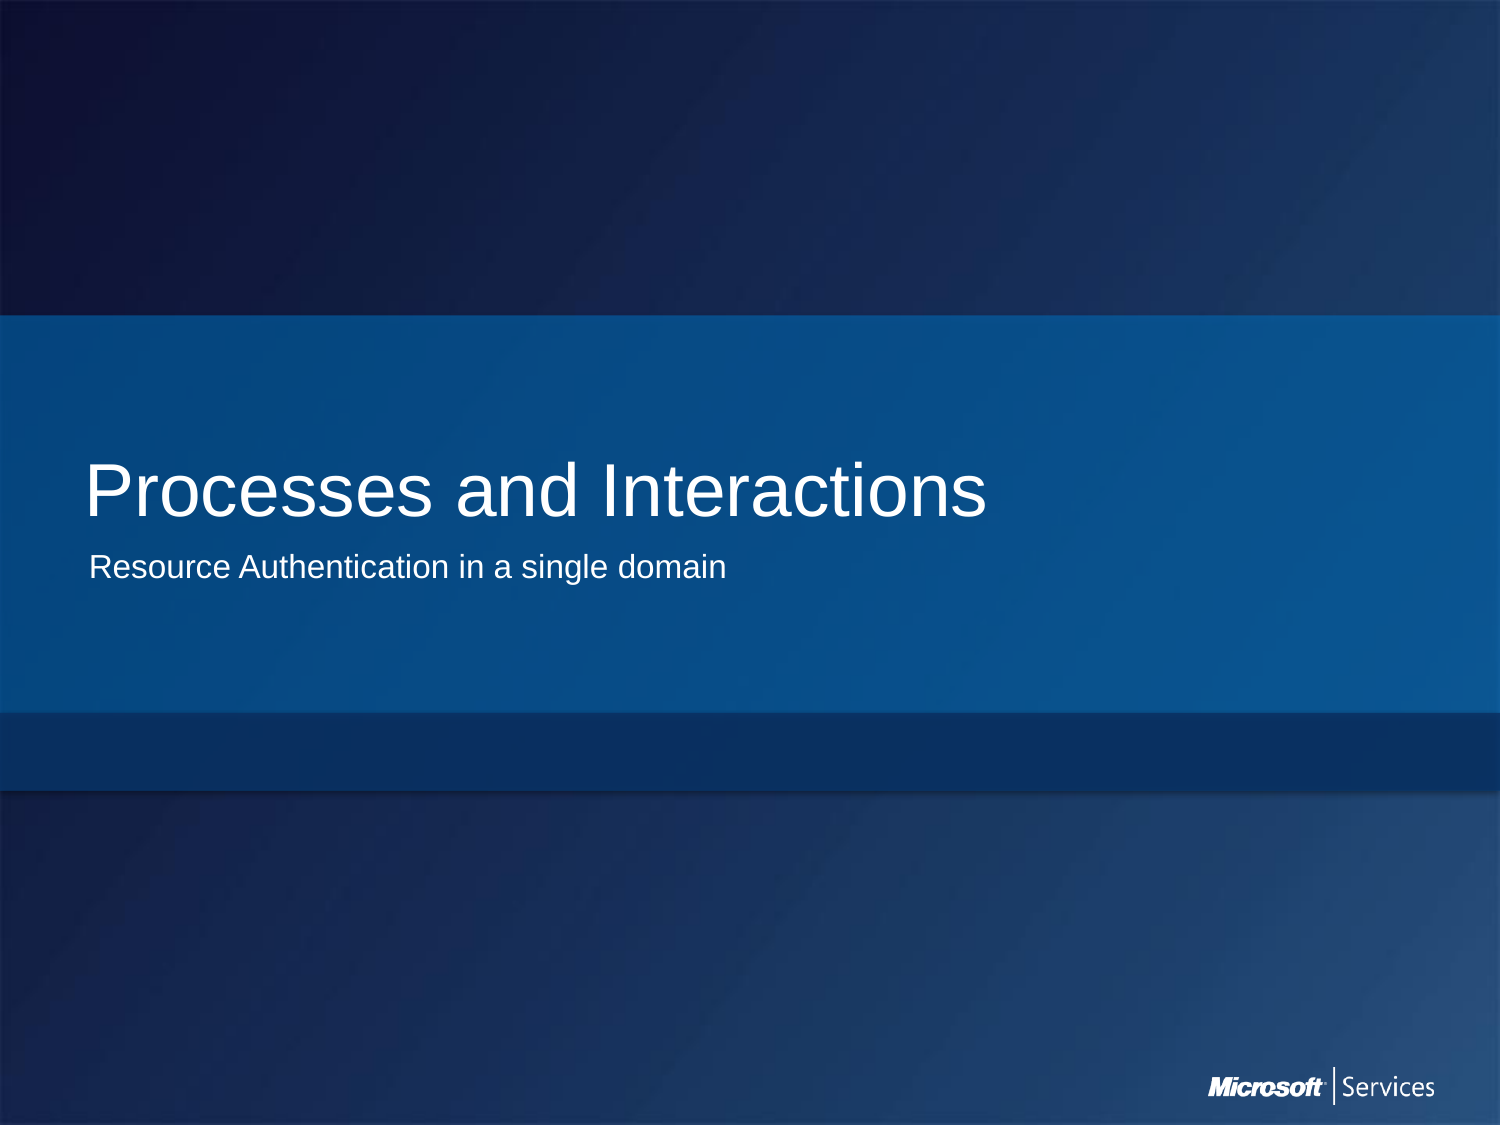

# Processes and Interactions
Resource Authentication in a single domain